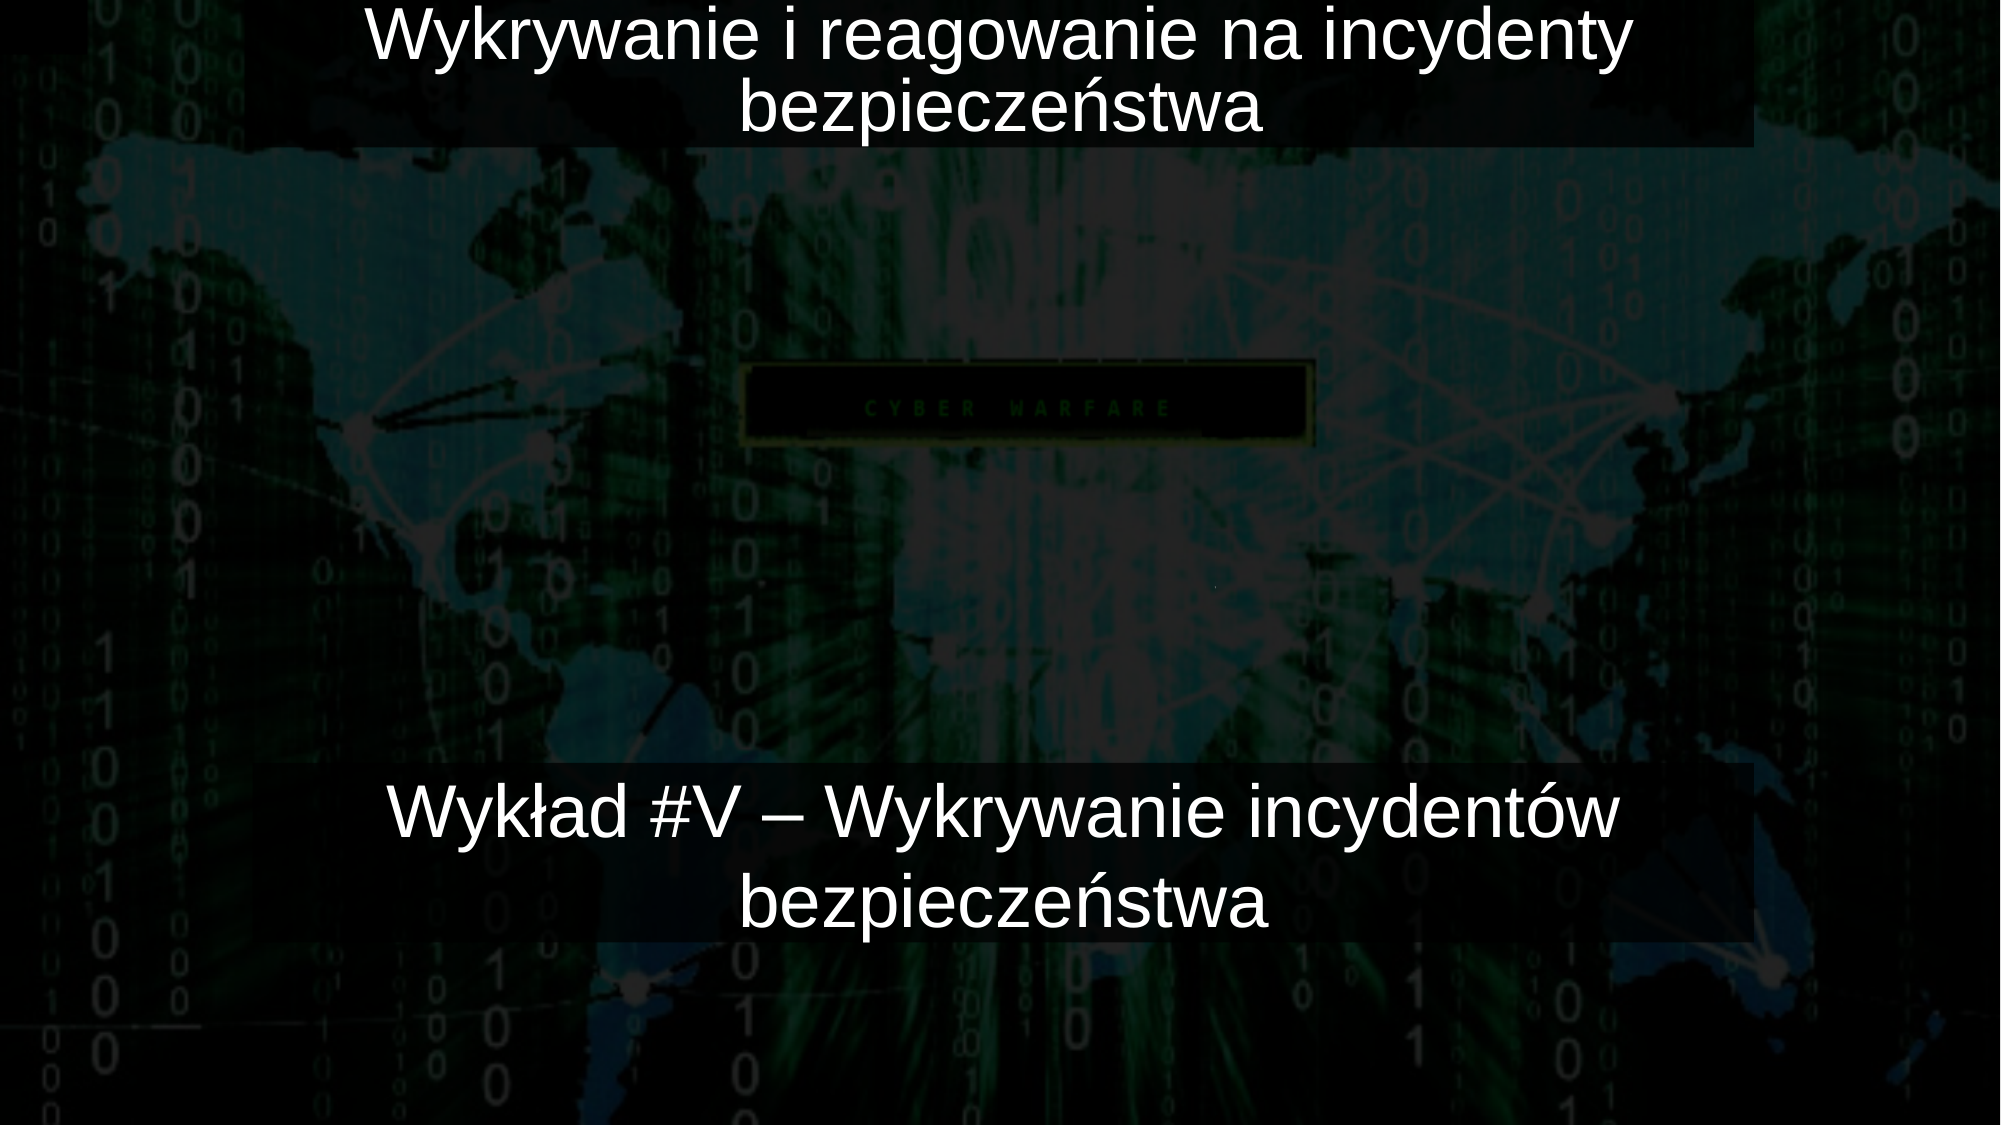

# Wykrywanie i reagowanie na incydenty bezpieczeństwa
'
Wykład #V – Wykrywanie incydentów bezpieczeństwa